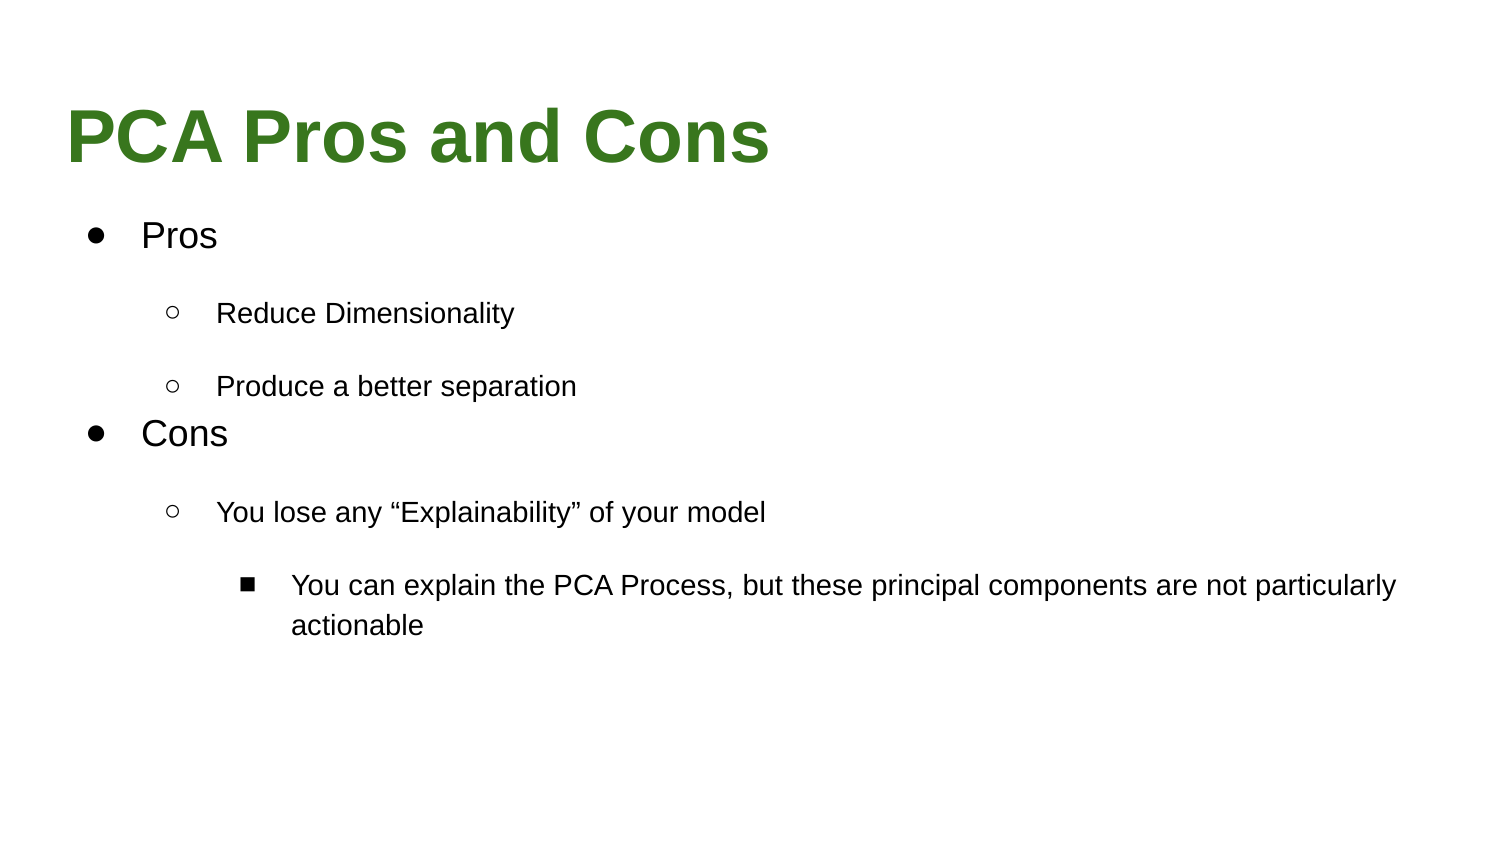

# PCA Pros and Cons
Pros
Reduce Dimensionality
Produce a better separation
Cons
You lose any “Explainability” of your model
You can explain the PCA Process, but these principal components are not particularly actionable